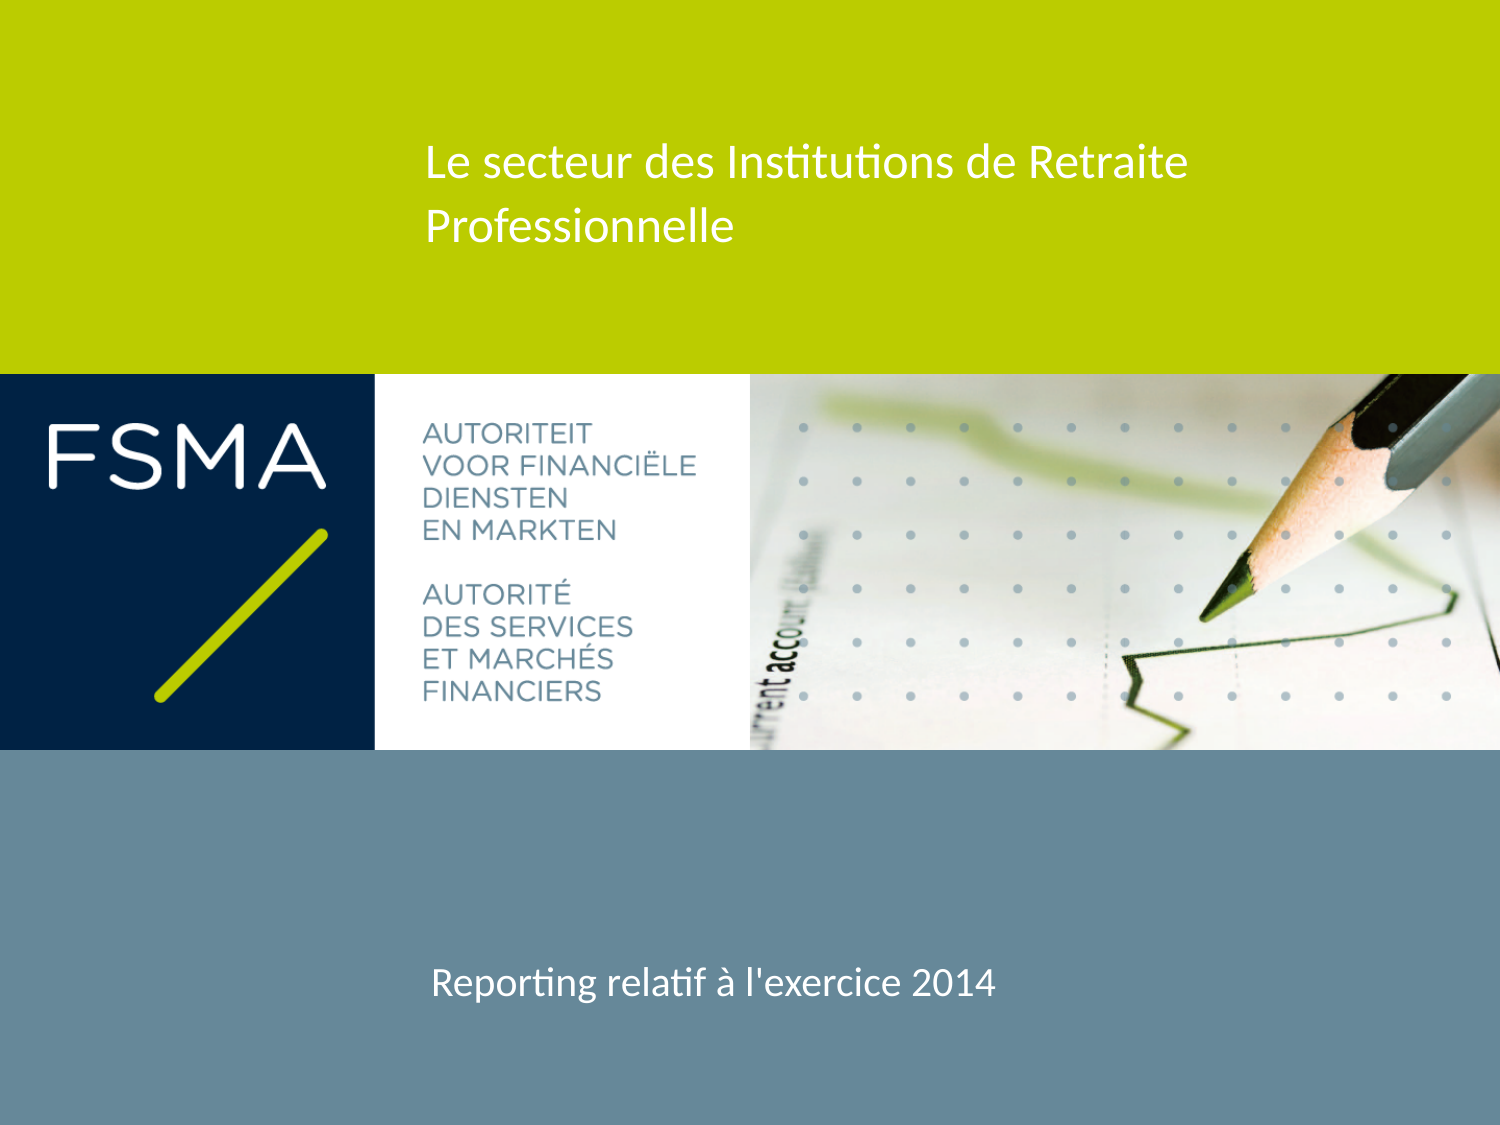

Le secteur des Institutions de Retraite Professionnelle
Reporting relatif à l'exercice 2014